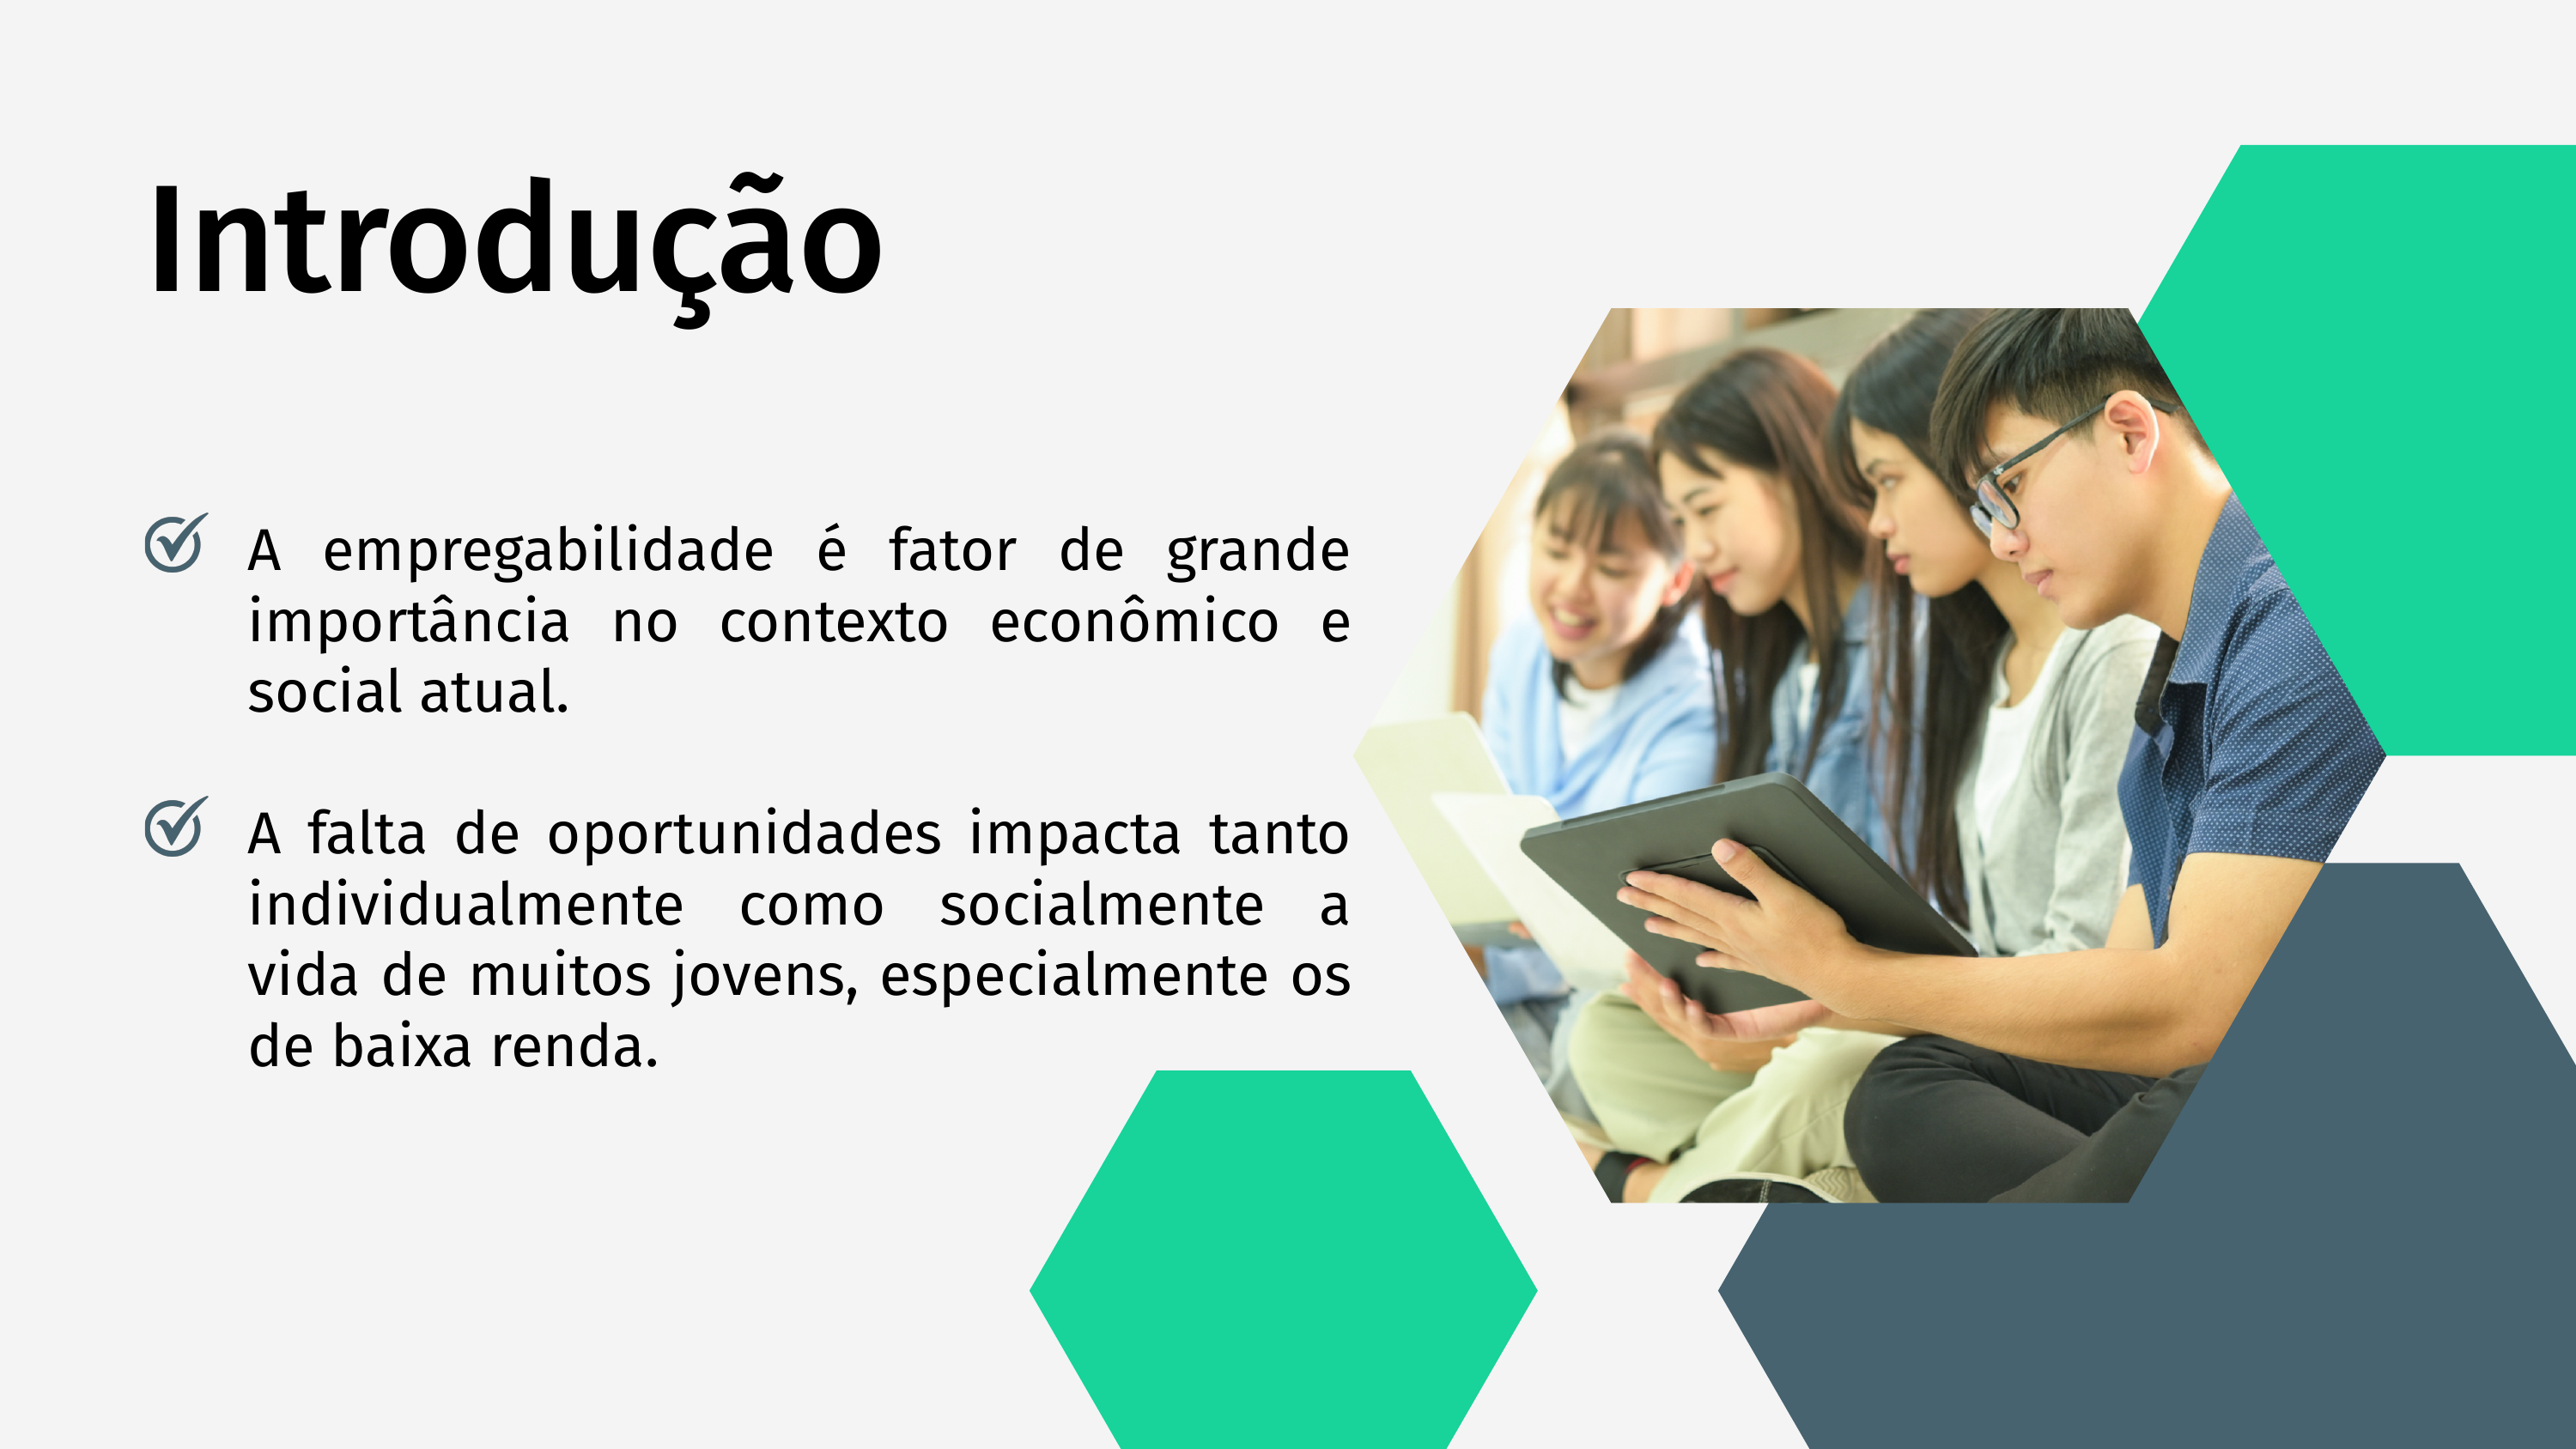

Introdução

A empregabilidade é fator de grande importância no contexto econômico e social atual.

A falta de oportunidades impacta tanto individualmente como socialmente a vida de muitos jovens, especialmente os de baixa renda.